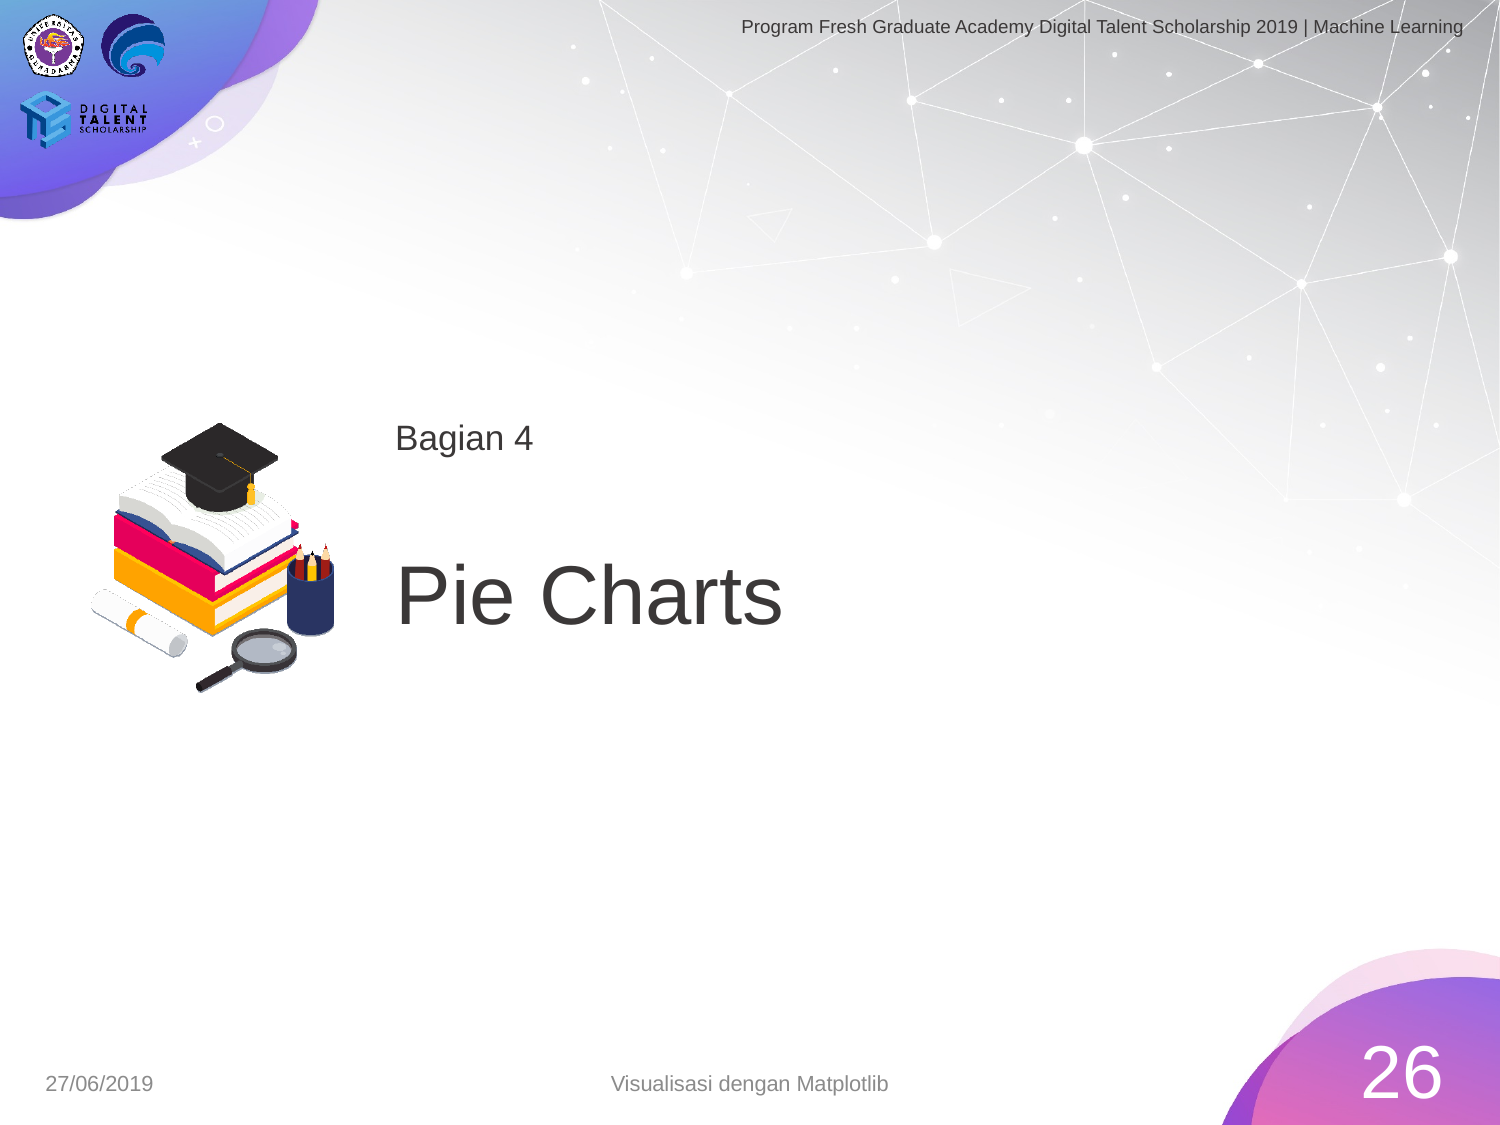

Bagian 4
# Pie Charts
26
27/06/2019
Visualisasi dengan Matplotlib